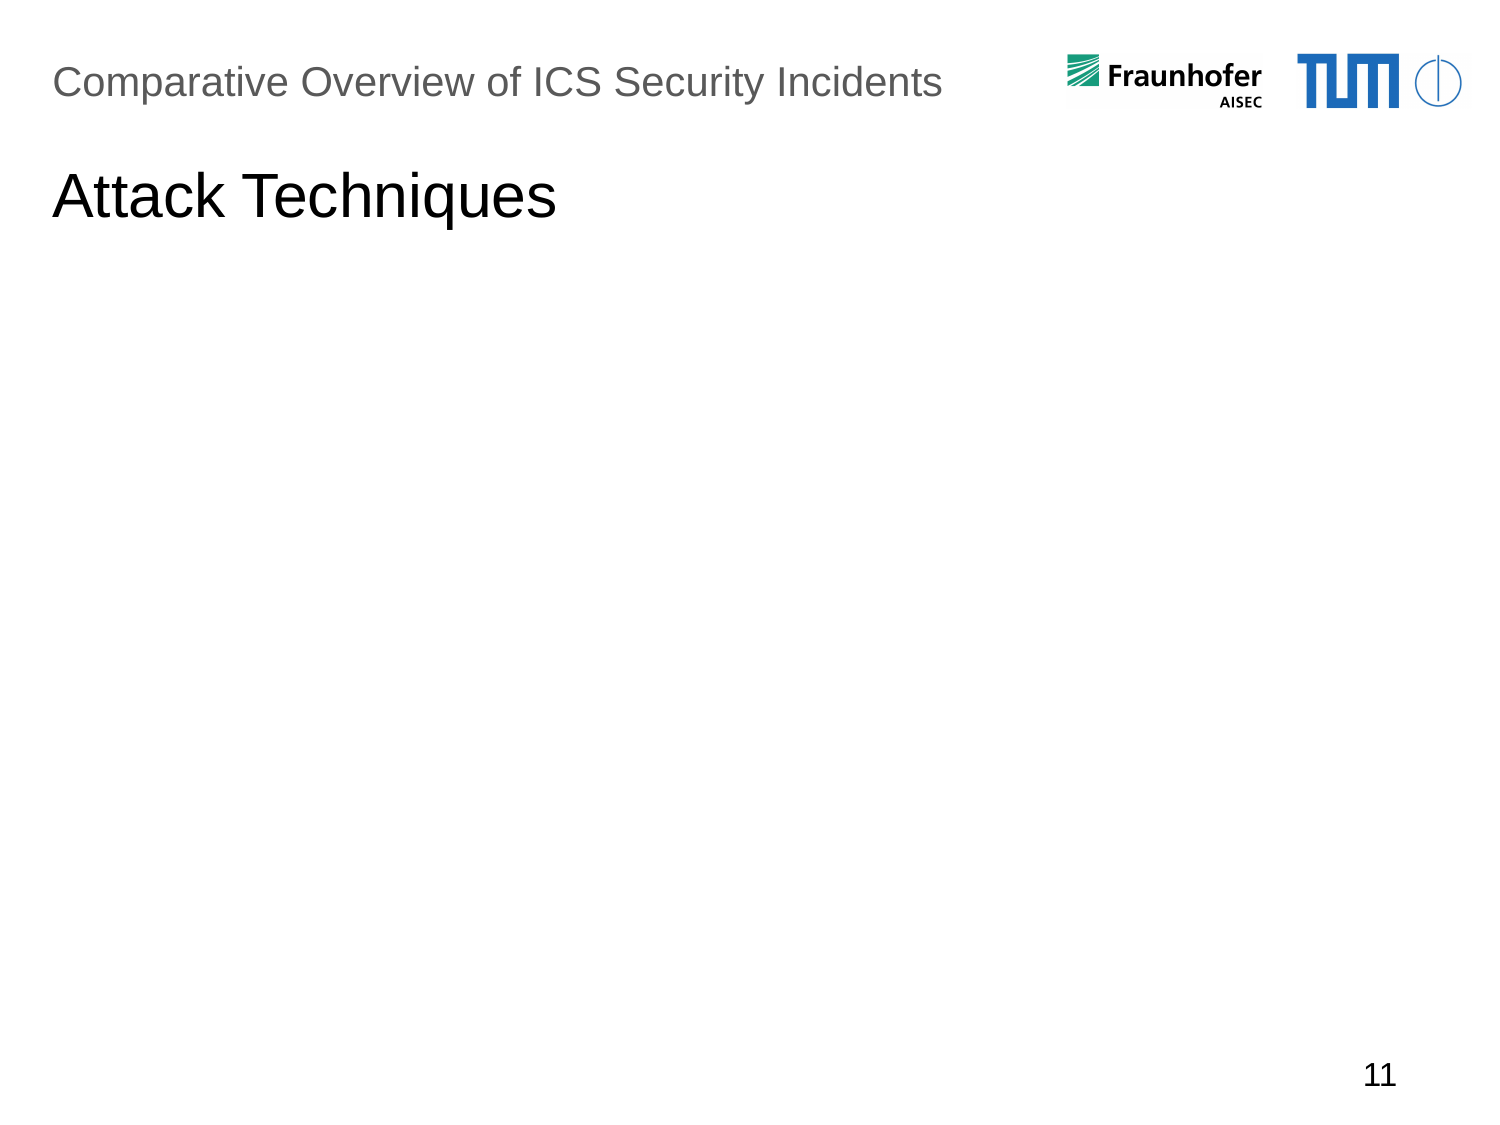

Comparative Overview of ICS Security Incidents
# Attack Techniques

11